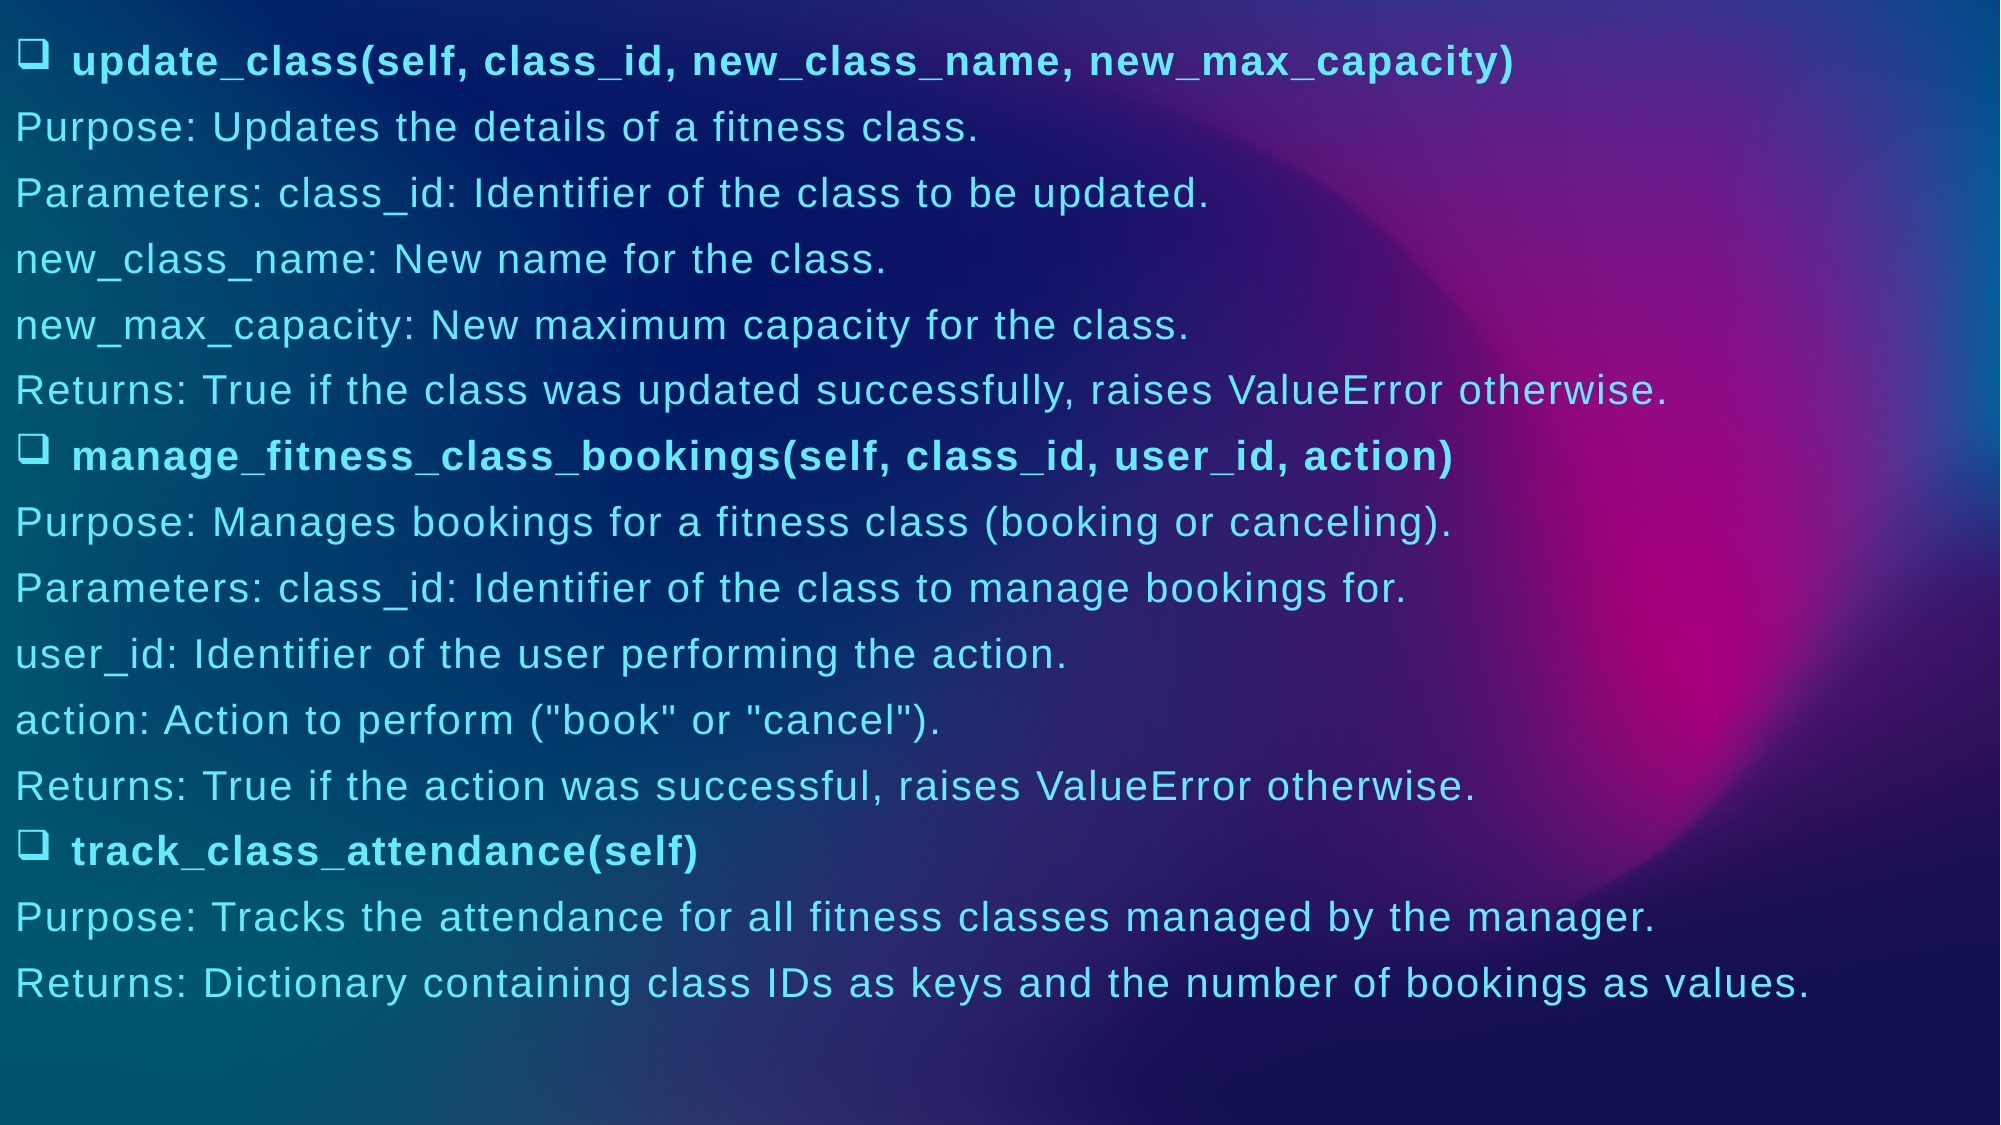

update_class(self, class_id, new_class_name, new_max_capacity)
Purpose: Updates the details of a fitness class.
Parameters: class_id: Identifier of the class to be updated.
new_class_name: New name for the class.
new_max_capacity: New maximum capacity for the class.
Returns: True if the class was updated successfully, raises ValueError otherwise.
manage_fitness_class_bookings(self, class_id, user_id, action)
Purpose: Manages bookings for a fitness class (booking or canceling).
Parameters: class_id: Identifier of the class to manage bookings for.
user_id: Identifier of the user performing the action.
action: Action to perform ("book" or "cancel").
Returns: True if the action was successful, raises ValueError otherwise.
track_class_attendance(self)
Purpose: Tracks the attendance for all fitness classes managed by the manager.
Returns: Dictionary containing class IDs as keys and the number of bookings as values.